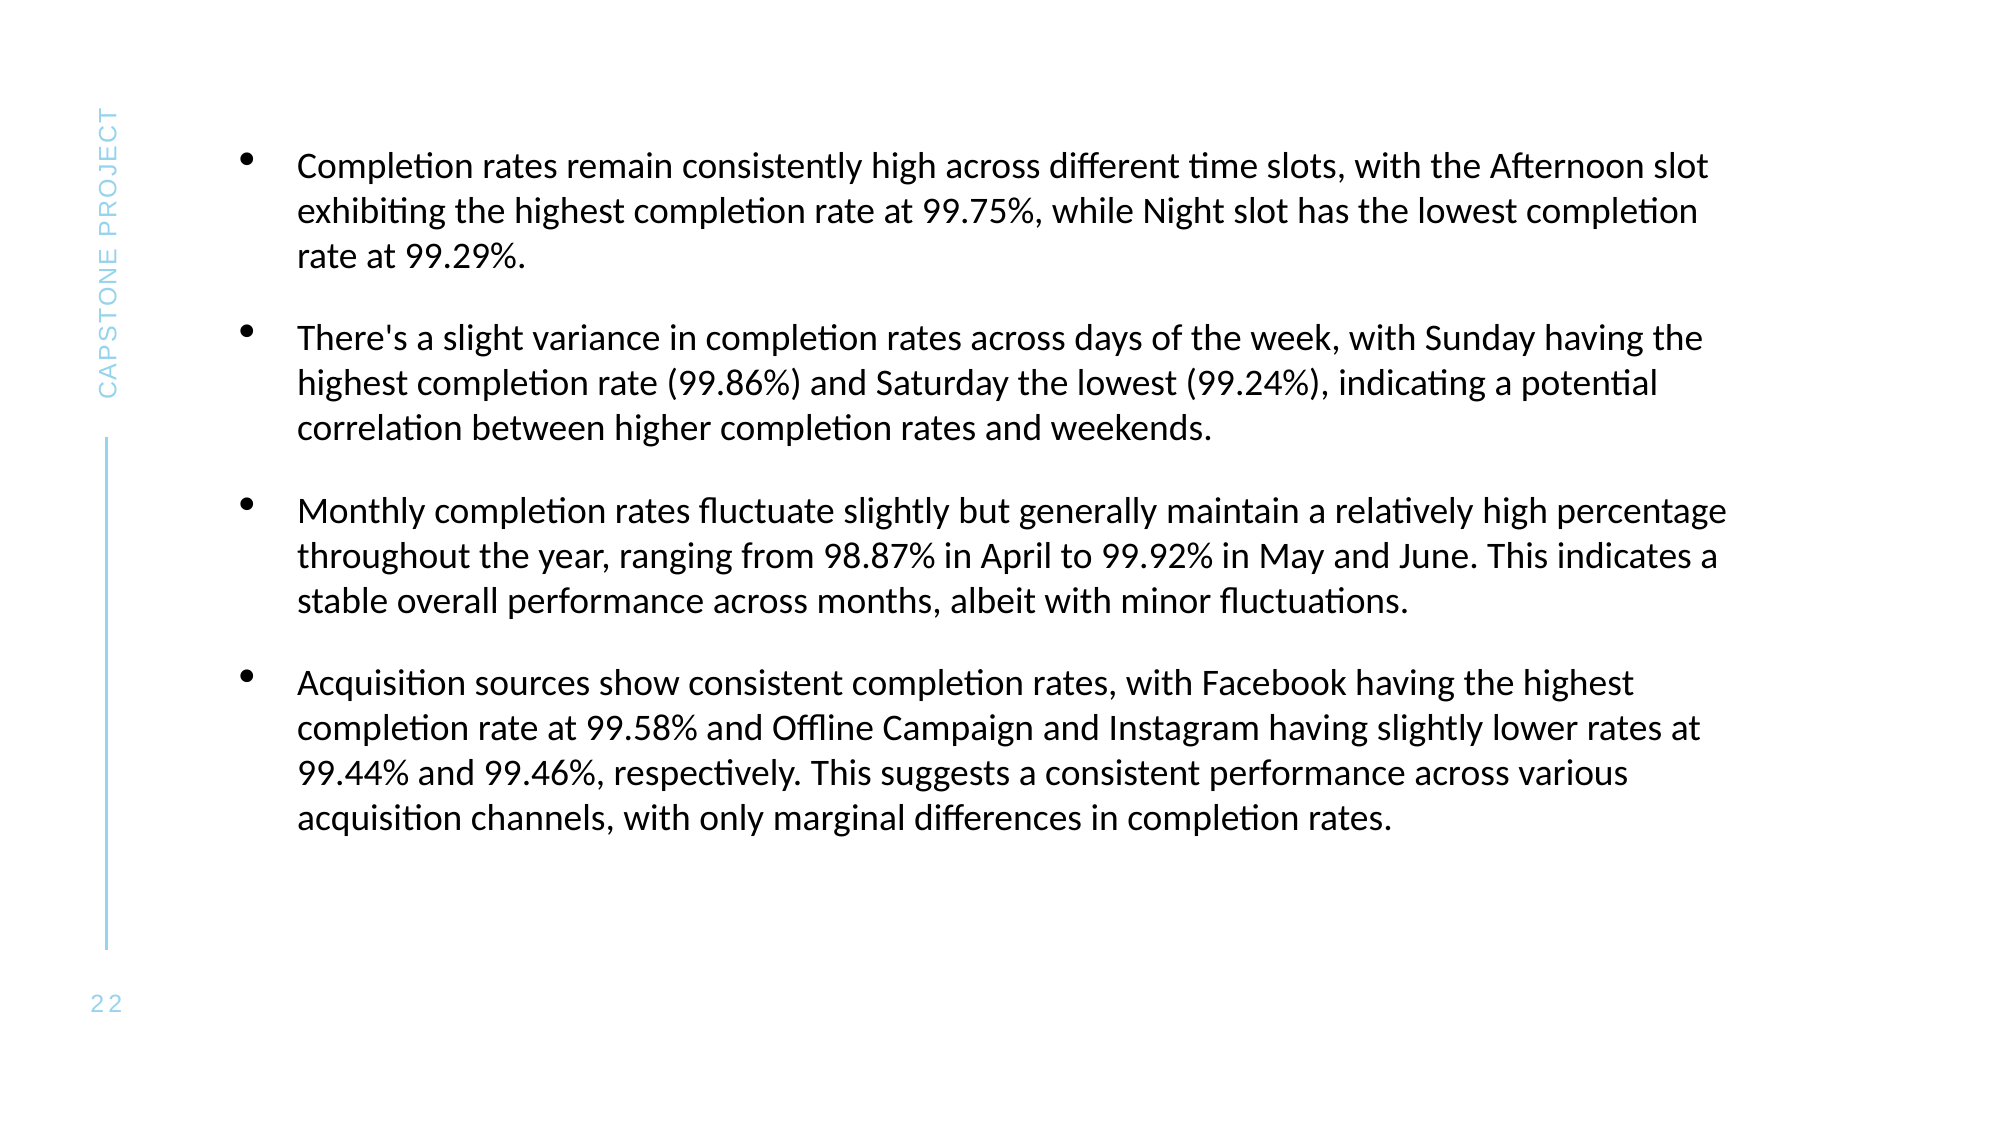

Completion rates remain consistently high across different time slots, with the Afternoon slot exhibiting the highest completion rate at 99.75%, while Night slot has the lowest completion rate at 99.29%.
There's a slight variance in completion rates across days of the week, with Sunday having the highest completion rate (99.86%) and Saturday the lowest (99.24%), indicating a potential correlation between higher completion rates and weekends.
Monthly completion rates fluctuate slightly but generally maintain a relatively high percentage throughout the year, ranging from 98.87% in April to 99.92% in May and June. This indicates a stable overall performance across months, albeit with minor fluctuations.
Acquisition sources show consistent completion rates, with Facebook having the highest completion rate at 99.58% and Offline Campaign and Instagram having slightly lower rates at 99.44% and 99.46%, respectively. This suggests a consistent performance across various acquisition channels, with only marginal differences in completion rates.

Capstone project
22